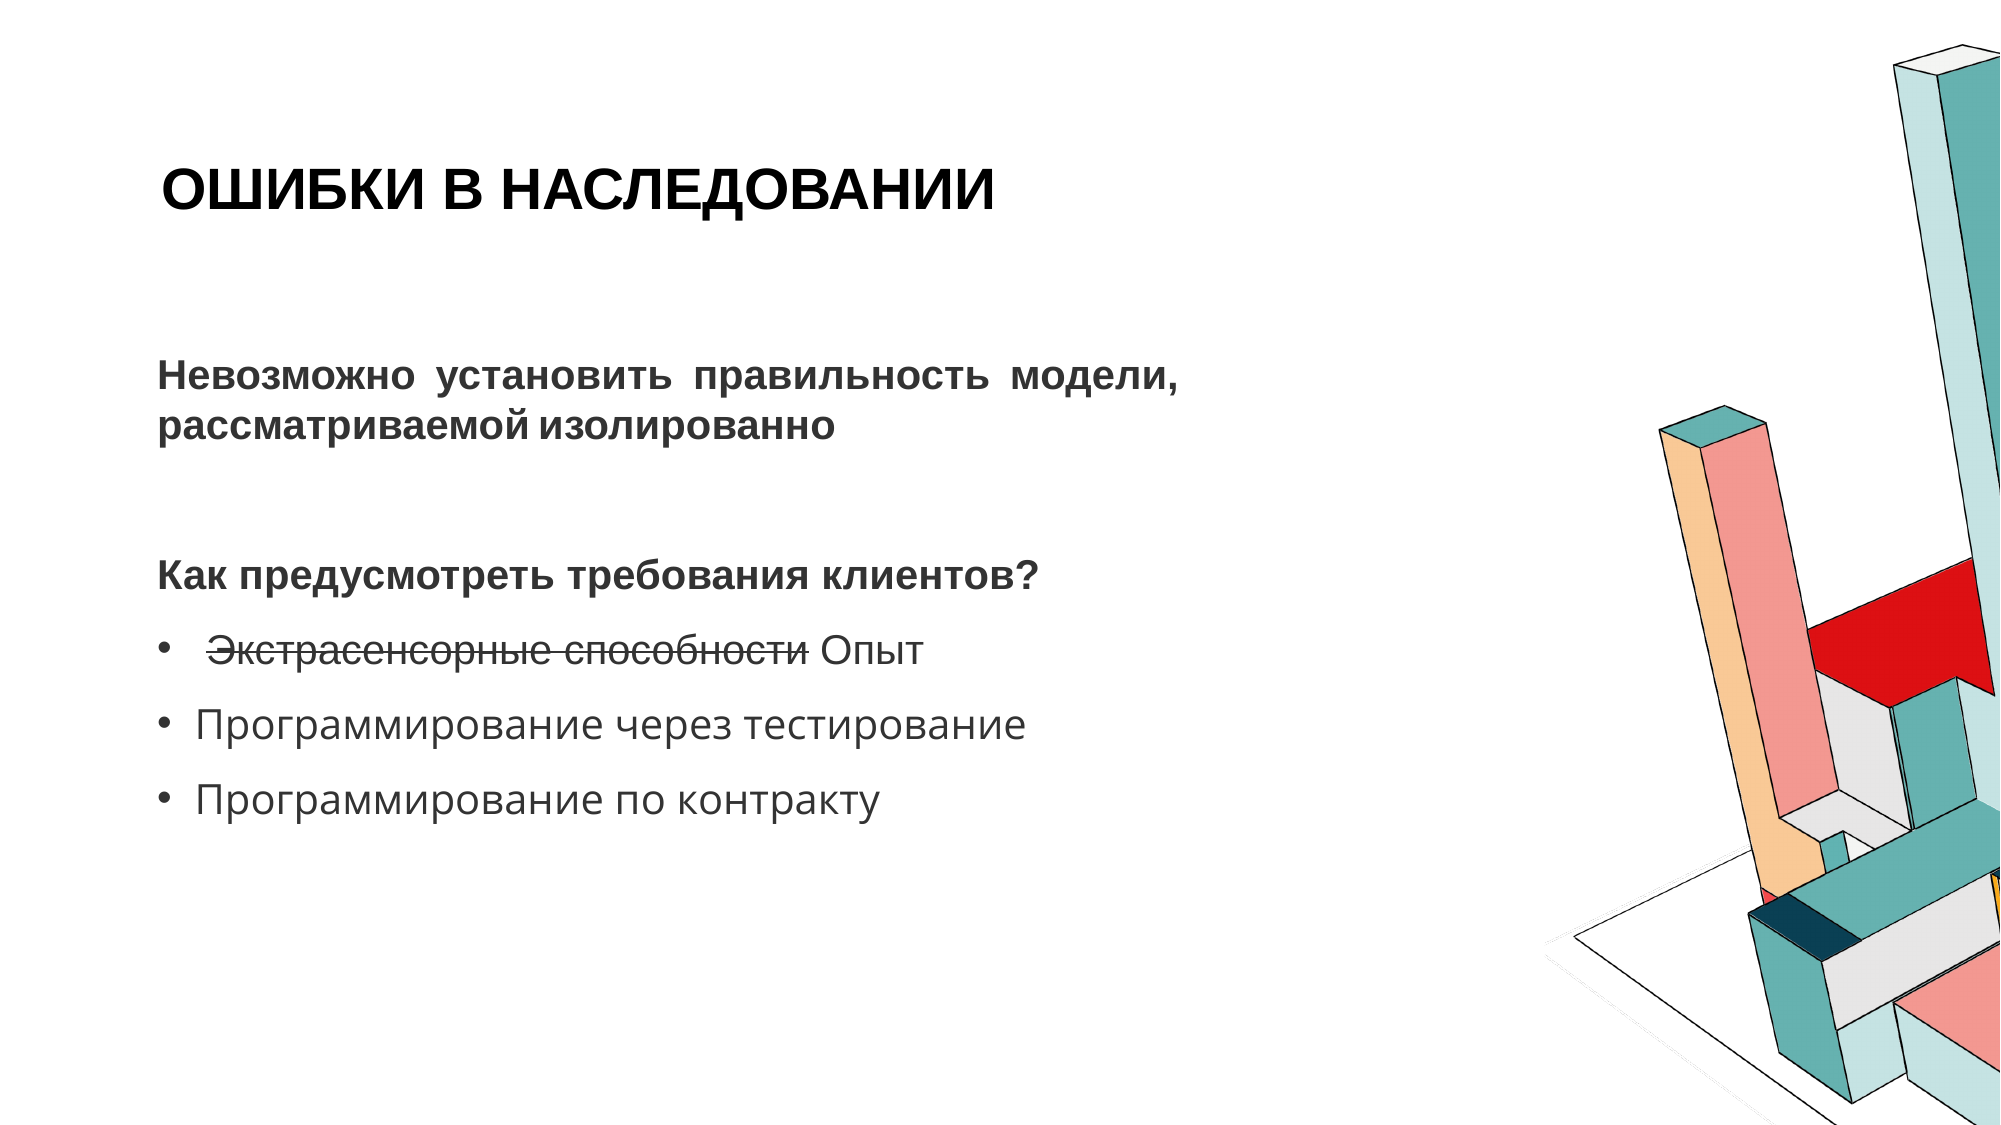

# Ошибки в наследовании
Невозможно  установить  правильность  модели,  рассматриваемой изолированно

Как предусмотреть требования клиентов?
 Экстрасенсорные способности Опыт
Программирование через тестирование
Программирование по контракту